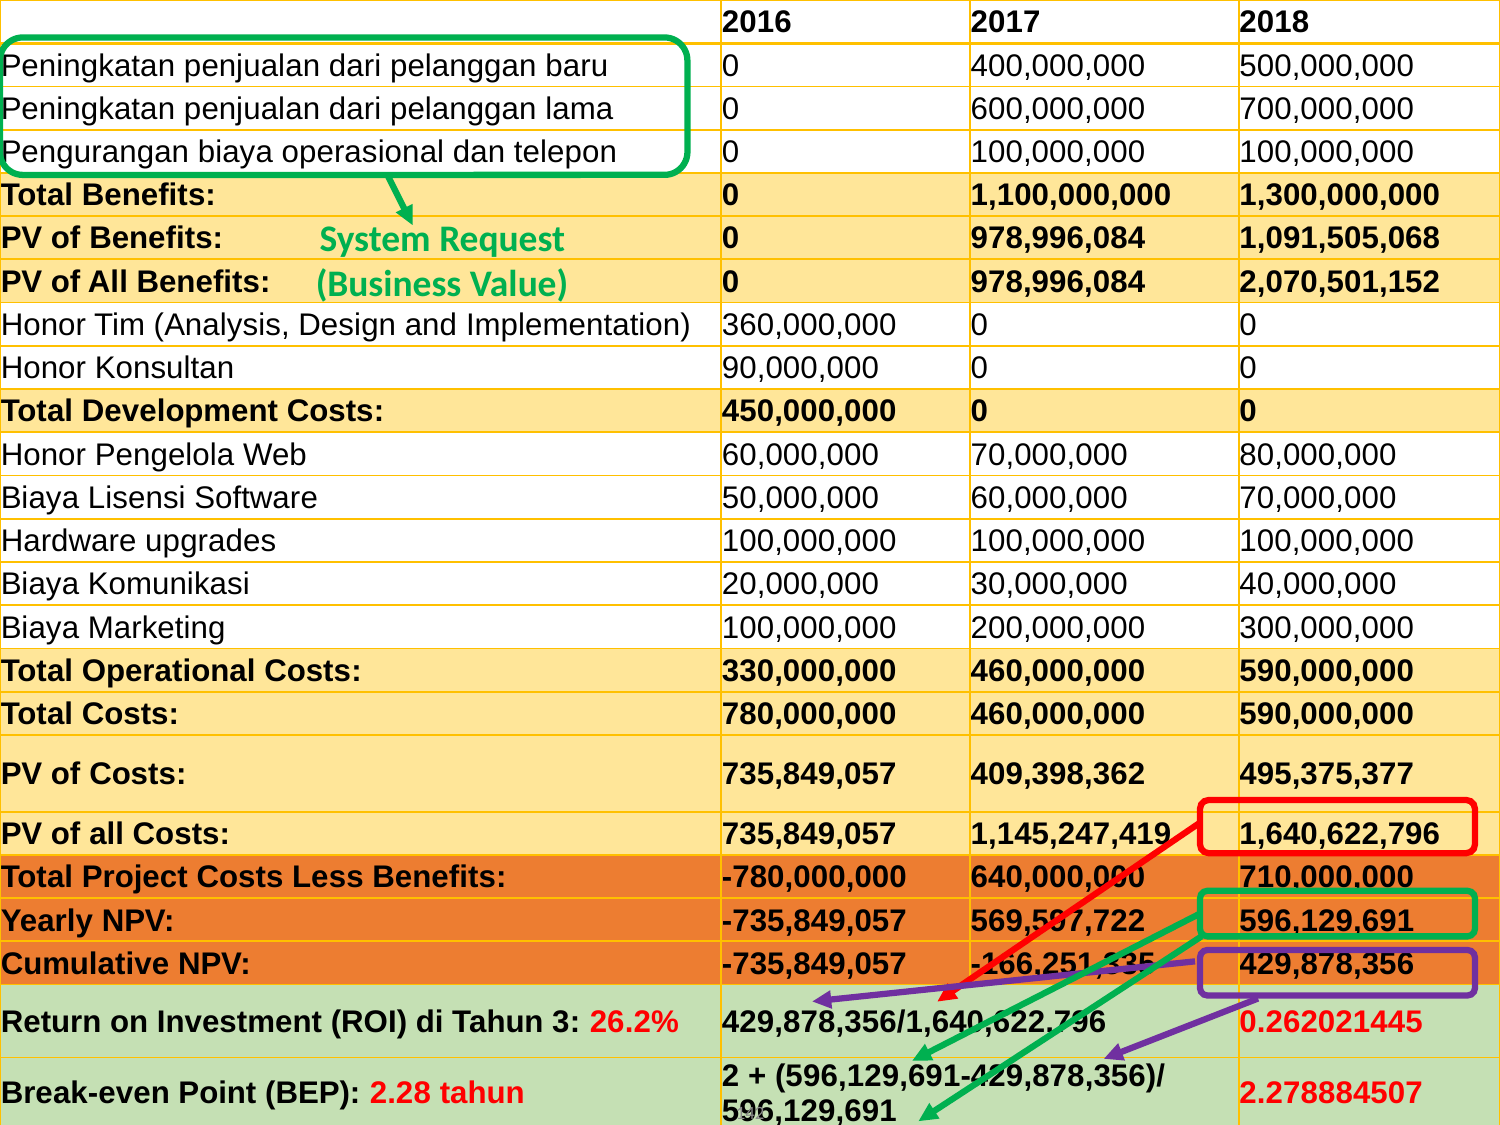

|  | 2016 | 2017 | 2018 |
| --- | --- | --- | --- |
| Peningkatan penjualan dari pelanggan baru | 0 | 400,000,000 | 500,000,000 |
| Peningkatan penjualan dari pelanggan lama | 0 | 600,000,000 | 700,000,000 |
| Pengurangan biaya operasional dan telepon | 0 | 100,000,000 | 100,000,000 |
| Total Benefits: | 0 | 1,100,000,000 | 1,300,000,000 |
| PV of Benefits: | 0 | 978,996,084 | 1,091,505,068 |
| PV of All Benefits: | 0 | 978,996,084 | 2,070,501,152 |
| Honor Tim (Analysis, Design and Implementation) | 360,000,000 | 0 | 0 |
| Honor Konsultan | 90,000,000 | 0 | 0 |
| Total Development Costs: | 450,000,000 | 0 | 0 |
| Honor Pengelola Web | 60,000,000 | 70,000,000 | 80,000,000 |
| Biaya Lisensi Software | 50,000,000 | 60,000,000 | 70,000,000 |
| Hardware upgrades | 100,000,000 | 100,000,000 | 100,000,000 |
| Biaya Komunikasi | 20,000,000 | 30,000,000 | 40,000,000 |
| Biaya Marketing | 100,000,000 | 200,000,000 | 300,000,000 |
| Total Operational Costs: | 330,000,000 | 460,000,000 | 590,000,000 |
| Total Costs: | 780,000,000 | 460,000,000 | 590,000,000 |
| PV of Costs: | 735,849,057 | 409,398,362 | 495,375,377 |
| PV of all Costs: | 735,849,057 | 1,145,247,419 | 1,640,622,796 |
| Total Project Costs Less Benefits: | -780,000,000 | 640,000,000 | 710,000,000 |
| Yearly NPV: | -735,849,057 | 569,597,722 | 596,129,691 |
| Cumulative NPV: | -735,849,057 | -166,251,335 | 429,878,356 |
| Return on Investment (ROI) di Tahun 3: 26.2% | 429,878,356/1,640,622,796 |  | 0.262021445 |
| Break-even Point (BEP): 2.28 tahun | 2 + (596,129,691-429,878,356)/ 596,129,691 |  | 2.278884507 |

System Request
(Business Value)

142